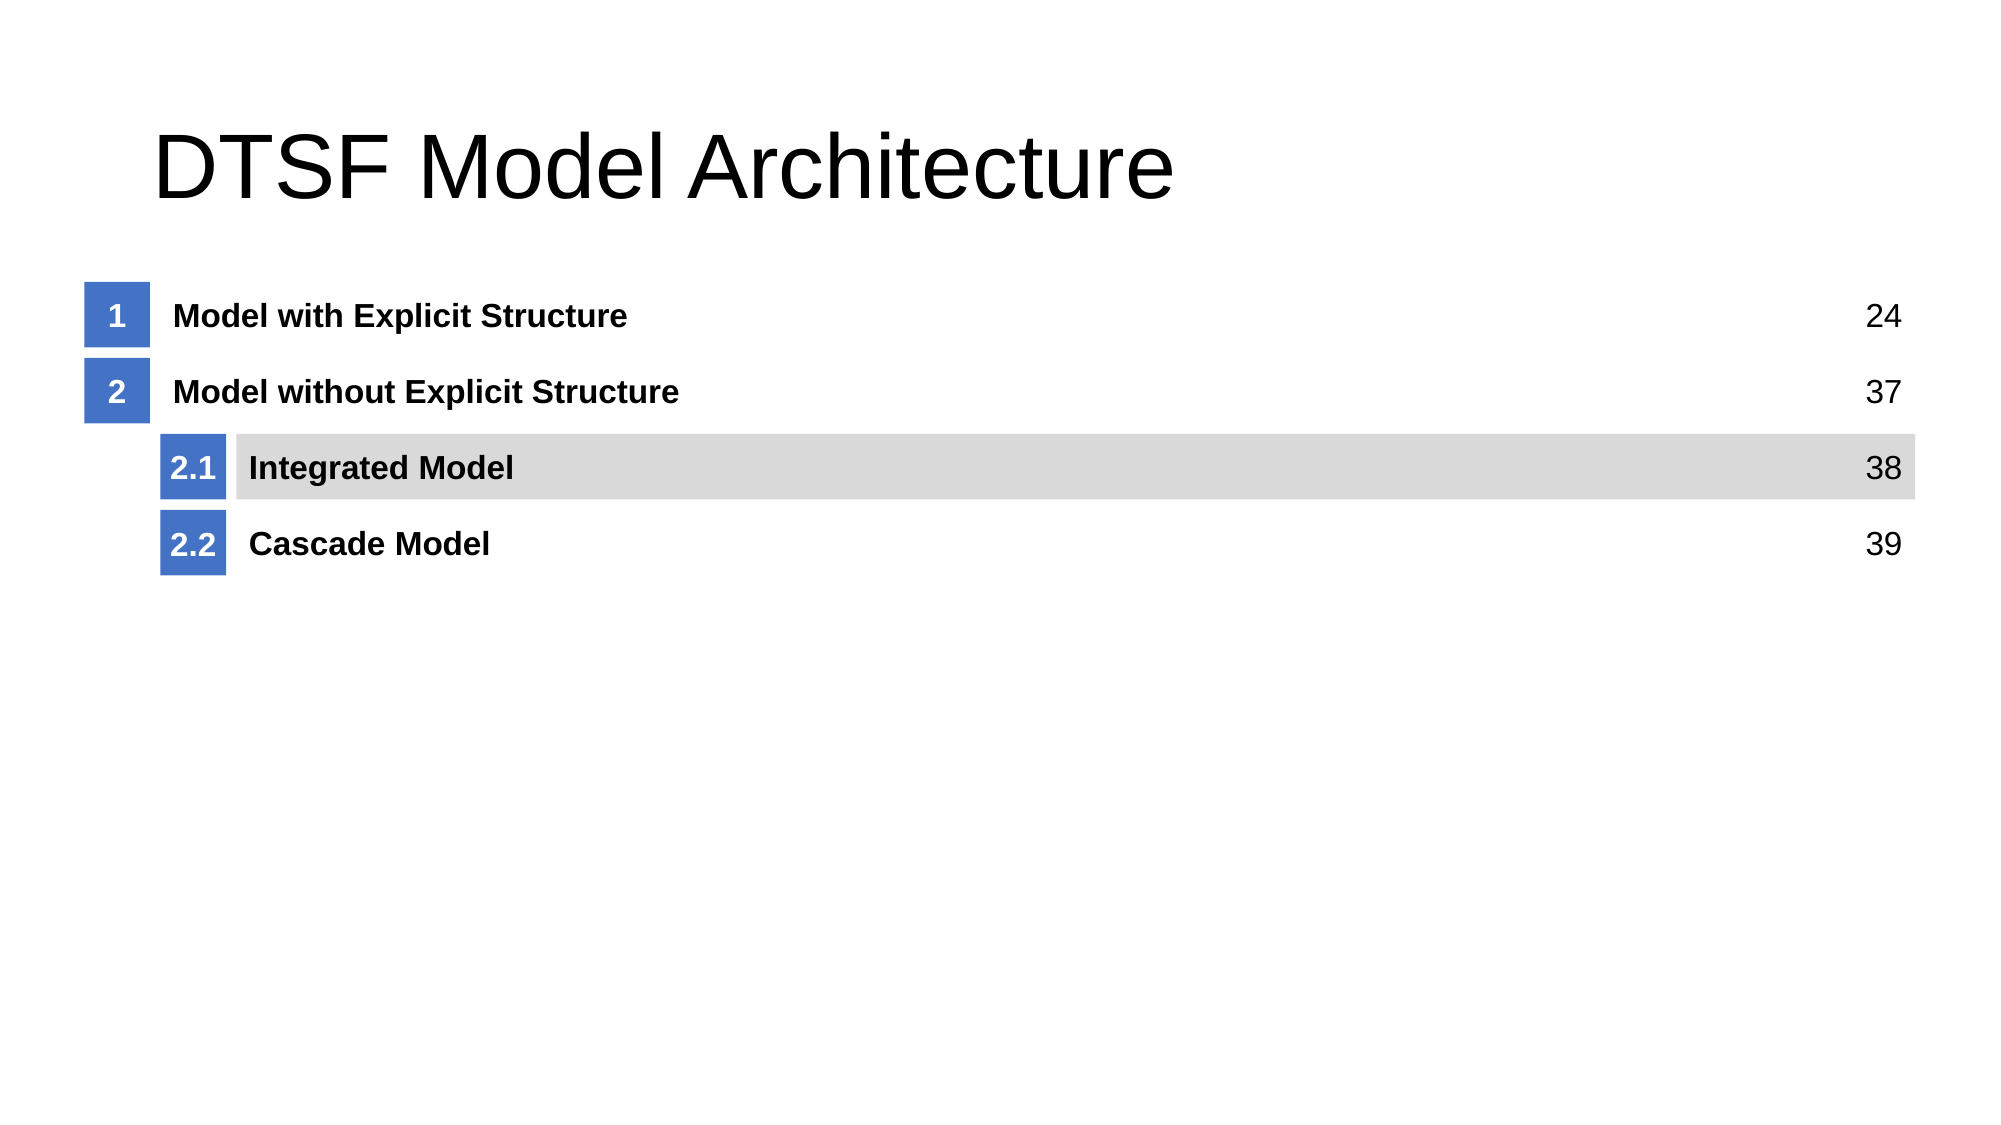

# DTSF Model Architecture
1
Model with Explicit Structure
24
2
Model without Explicit Structure
37
2.1

Integrated Model
38
2.2
Cascade Model
39